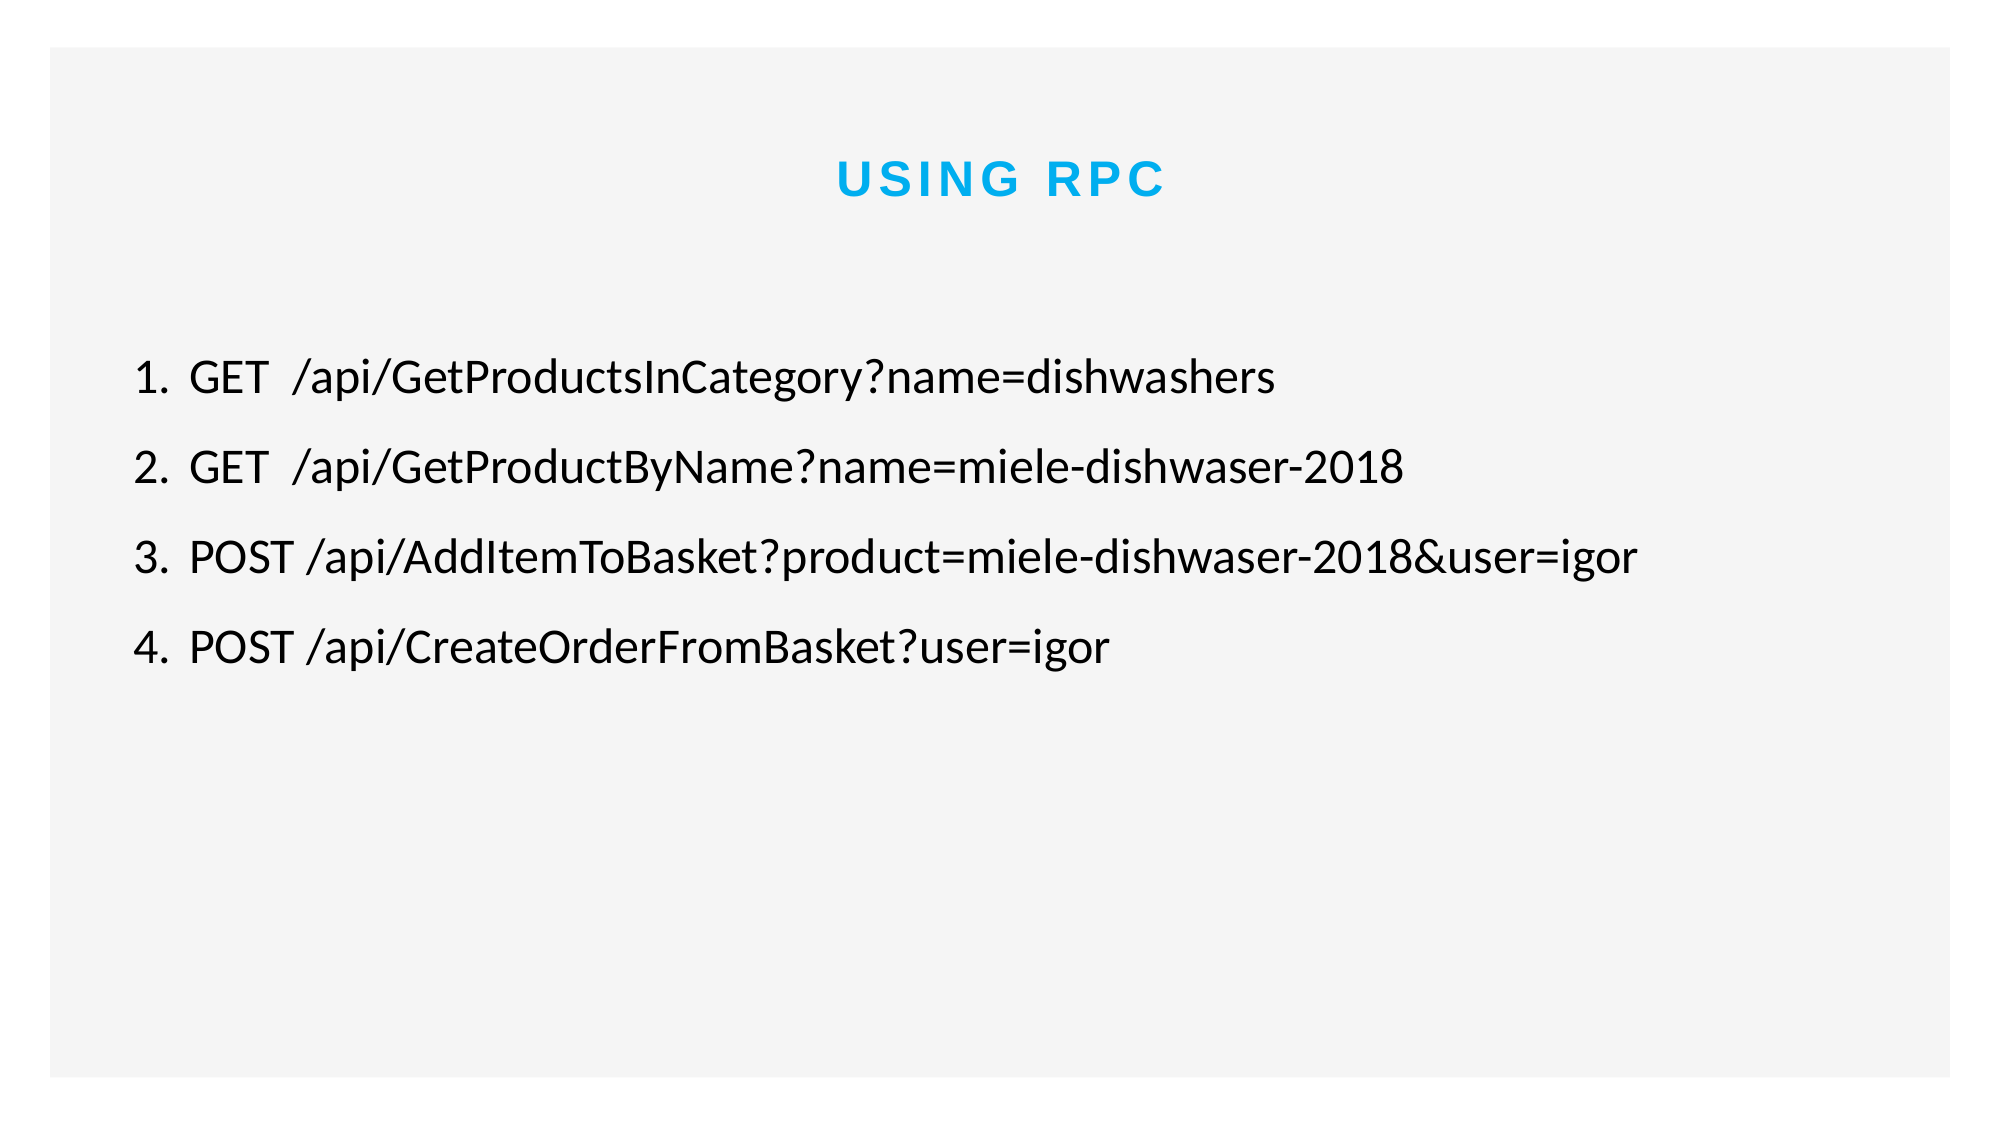

USING RPC
GET  /api/GetProductsInCategory?name=dishwashers
GET  /api/GetProductByName?name=miele-dishwaser-2018
POST /api/AddItemToBasket?product=miele-dishwaser-2018&user=igor
POST /api/CreateOrderFromBasket?user=igor